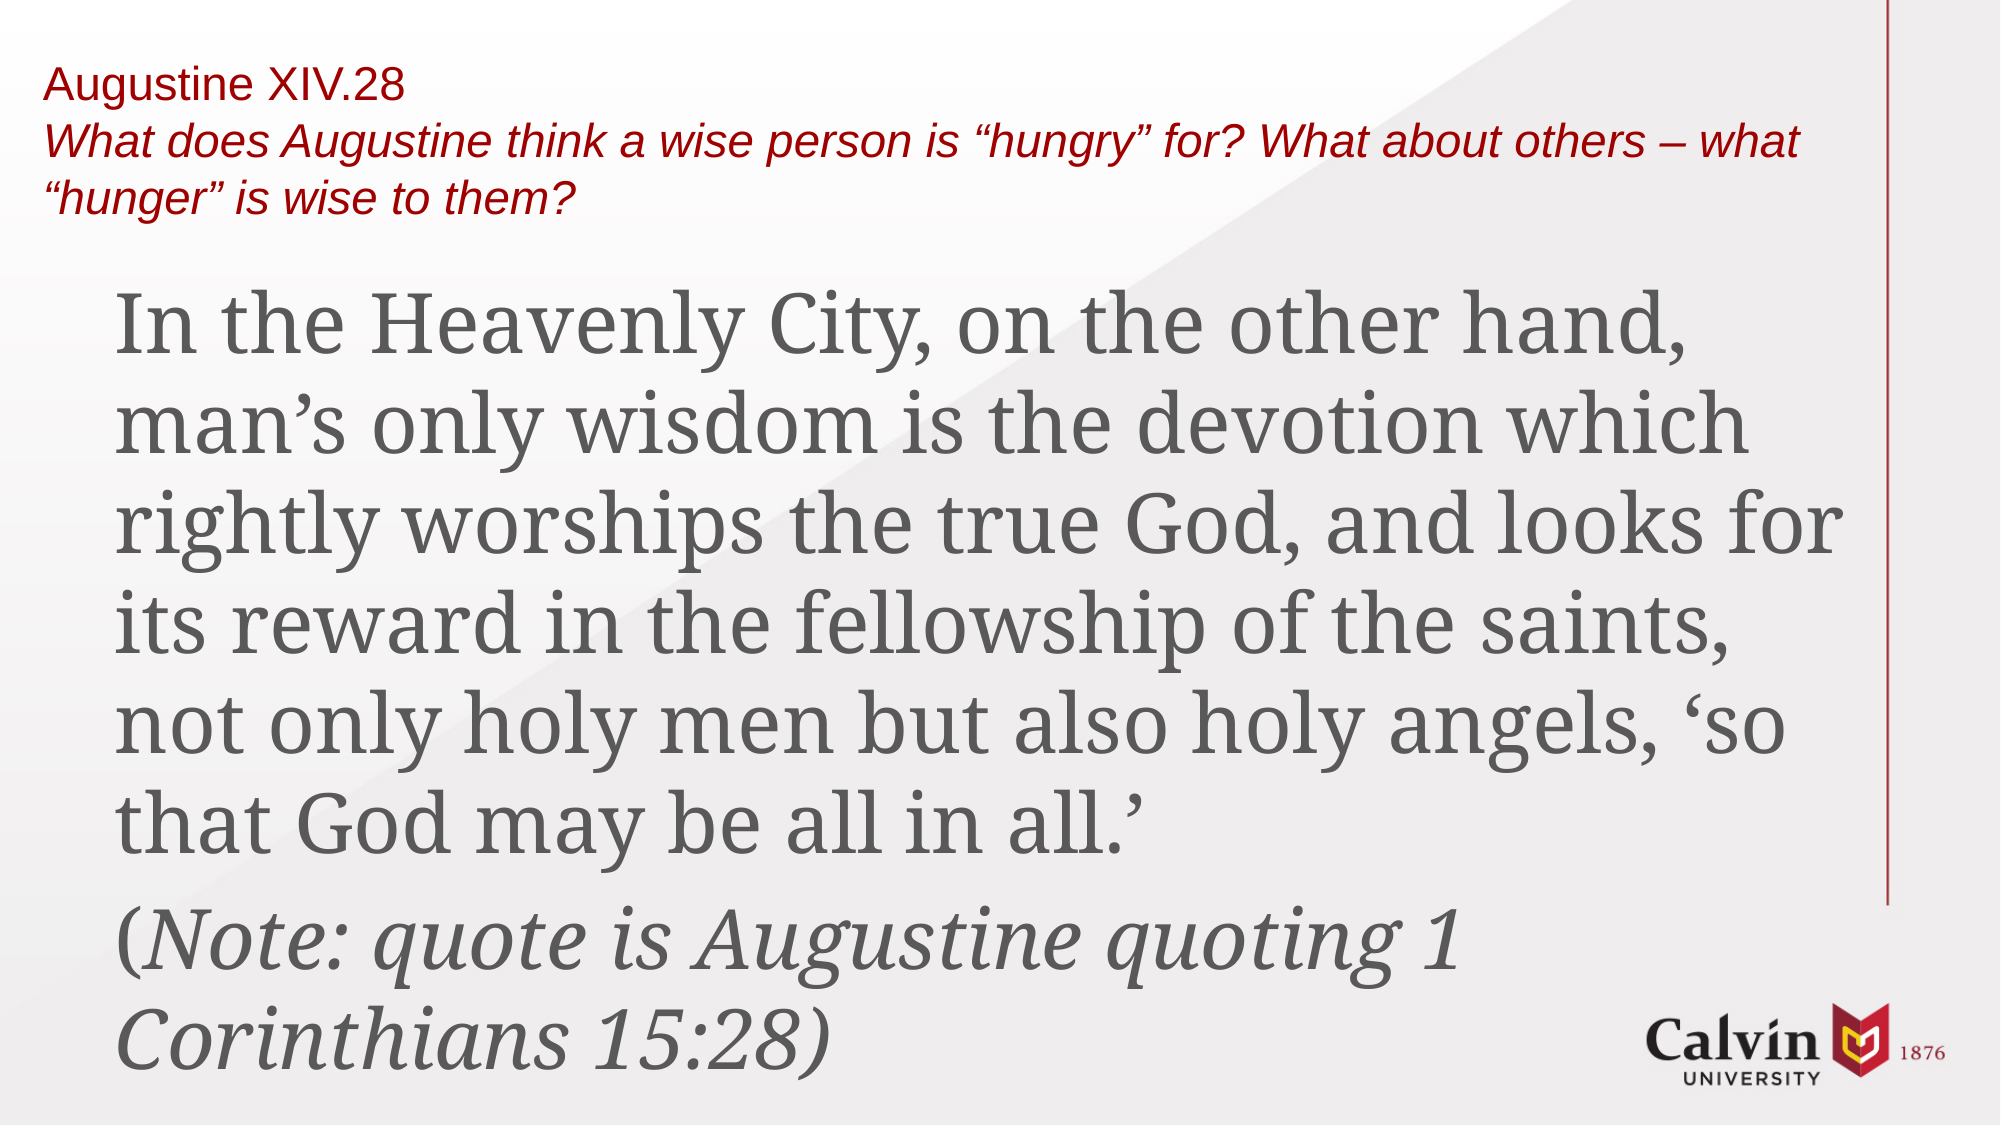

# Augustine XIV.28 What does Augustine think a wise person is “hungry” for? What about others – what “hunger” is wise to them?
In the Heavenly City, on the other hand, man’s only wisdom is the devotion which rightly worships the true God, and looks for its reward in the fellowship of the saints, not only holy men but also holy angels, ‘so that God may be all in all.’
(Note: quote is Augustine quoting 1 Corinthians 15:28)